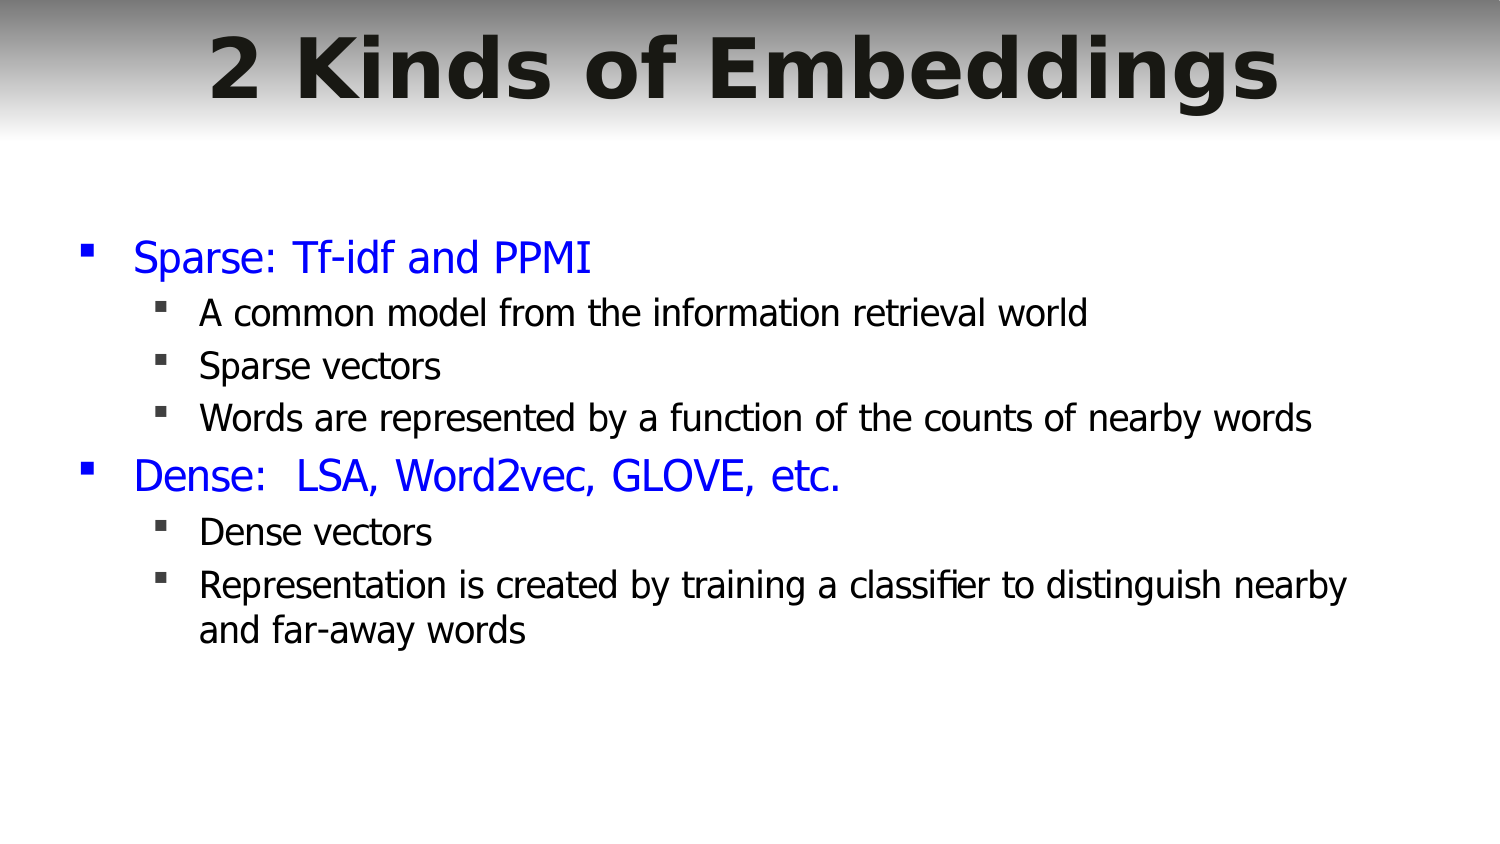

# 2 Kinds of Embeddings
Sparse: Tf-idf and PPMI
A common model from the information retrieval world
Sparse vectors
Words are represented by a function of the counts of nearby words
Dense:  LSA, Word2vec, GLOVE, etc.
Dense vectors
Representation is created by training a classifier to distinguish nearby and far-away words